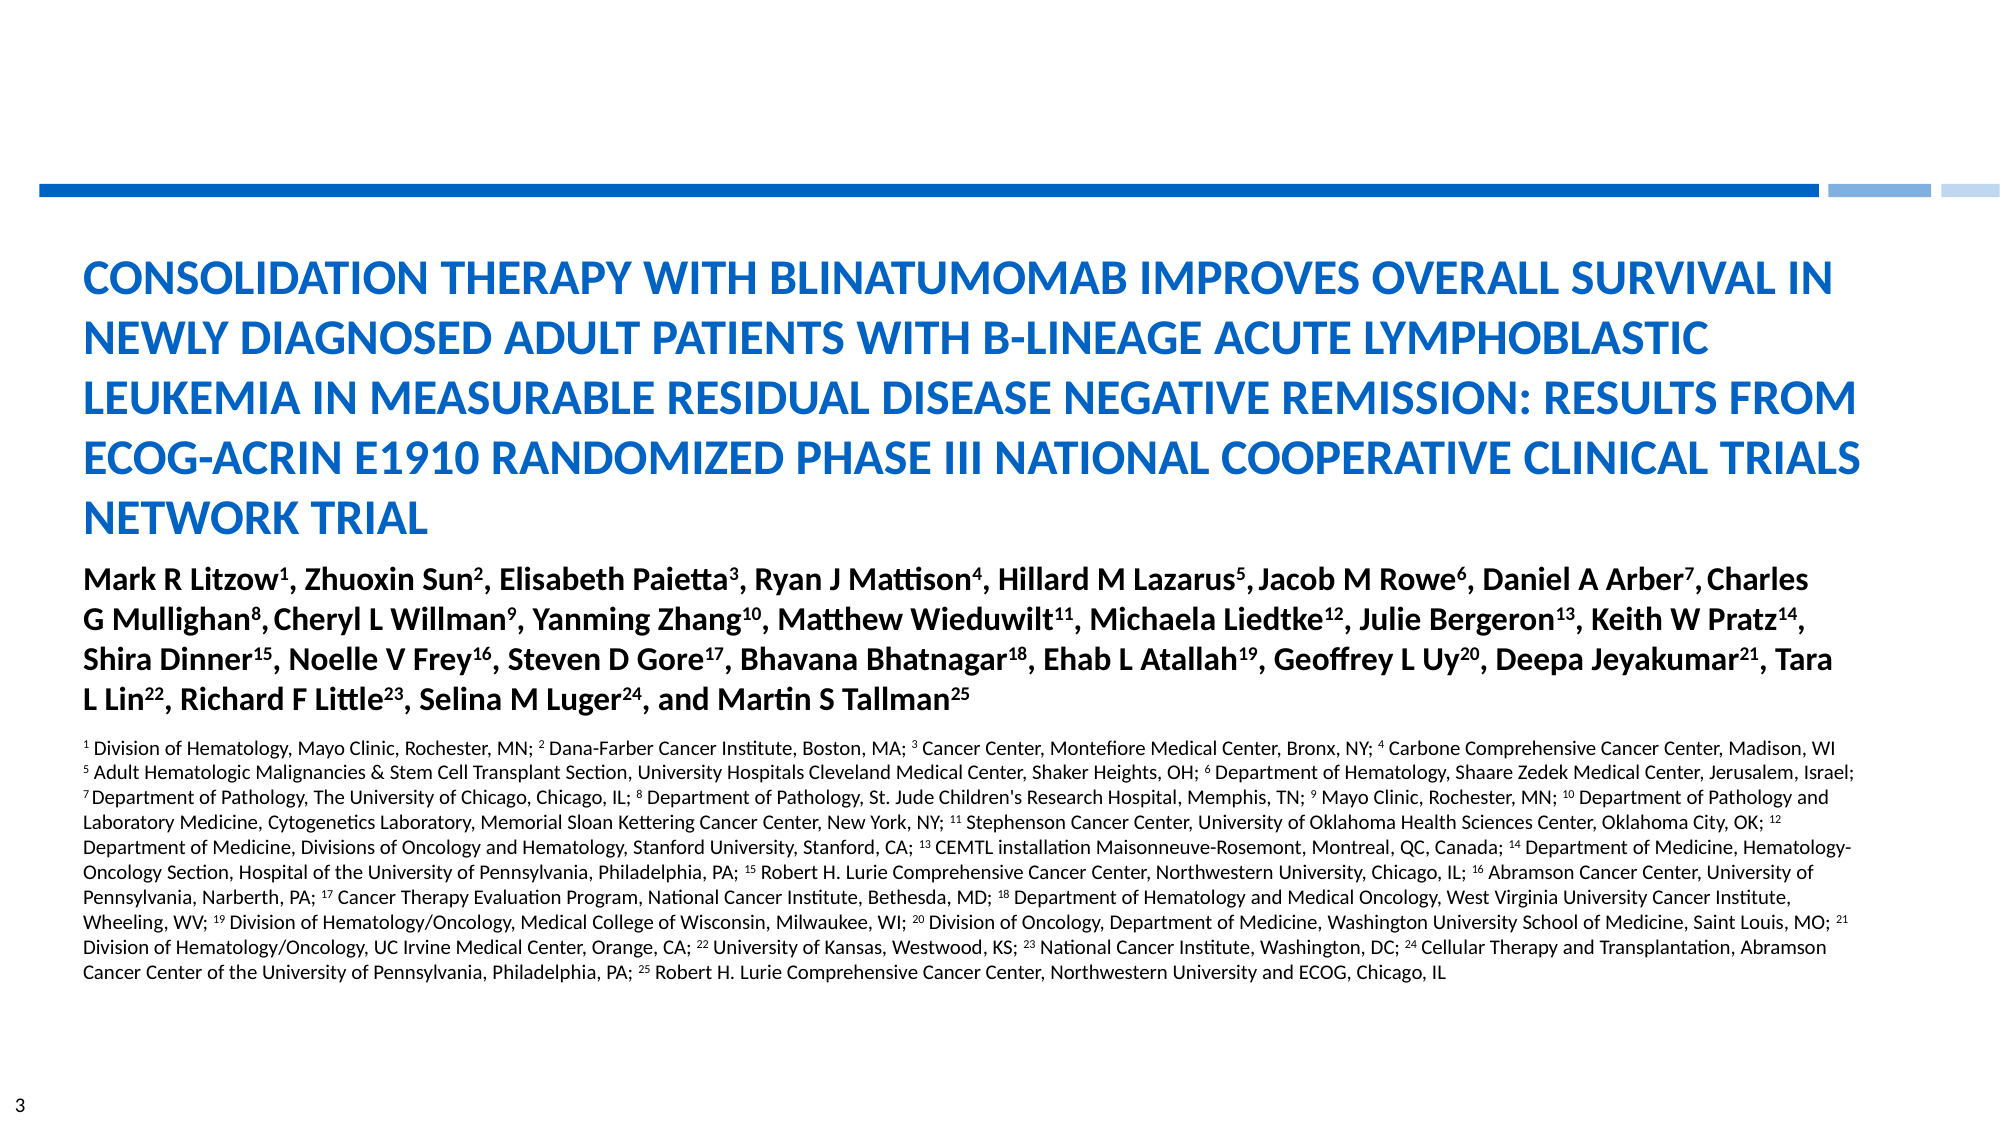

Consolidation therapy with Blinatumomab improves overall survival in newly diagnosed adult patients with b-lineage acute lymphoblastic leukemia in measurable residual disease negative remission: Results from ecog-acrin e1910 randomized phase Iii national cooperative clinical trials network trial
Mark R Litzow1, Zhuoxin Sun2, Elisabeth Paietta3, Ryan J Mattison4, Hillard M Lazarus5, Jacob M Rowe6, Daniel A Arber7, Charles G Mullighan8, Cheryl L Willman9, Yanming Zhang10, Matthew Wieduwilt11, Michaela Liedtke12, Julie Bergeron13, Keith W Pratz14, Shira Dinner15, Noelle V Frey16, Steven D Gore17, Bhavana Bhatnagar18, Ehab L Atallah19, Geoffrey L Uy20, Deepa Jeyakumar21, Tara L Lin22, Richard F Little23, Selina M Luger24, and Martin S Tallman25
1 Division of Hematology, Mayo Clinic, Rochester, MN; 2 Dana-Farber Cancer Institute, Boston, MA; 3 Cancer Center, Montefiore Medical Center, Bronx, NY; 4 Carbone Comprehensive Cancer Center, Madison, WI
5 Adult Hematologic Malignancies & Stem Cell Transplant Section, University Hospitals Cleveland Medical Center, Shaker Heights, OH; 6 Department of Hematology, Shaare Zedek Medical Center, Jerusalem, Israel; 7 Department of Pathology, The University of Chicago, Chicago, IL; 8 Department of Pathology, St. Jude Children's Research Hospital, Memphis, TN; 9 Mayo Clinic, Rochester, MN; 10 Department of Pathology and Laboratory Medicine, Cytogenetics Laboratory, Memorial Sloan Kettering Cancer Center, New York, NY; 11 Stephenson Cancer Center, University of Oklahoma Health Sciences Center, Oklahoma City, OK; 12 Department of Medicine, Divisions of Oncology and Hematology, Stanford University, Stanford, CA; 13 CEMTL installation Maisonneuve-Rosemont, Montreal, QC, Canada; 14 Department of Medicine, Hematology-Oncology Section, Hospital of the University of Pennsylvania, Philadelphia, PA; 15 Robert H. Lurie Comprehensive Cancer Center, Northwestern University, Chicago, IL; 16 Abramson Cancer Center, University of Pennsylvania, Narberth, PA; 17 Cancer Therapy Evaluation Program, National Cancer Institute, Bethesda, MD; 18 Department of Hematology and Medical Oncology, West Virginia University Cancer Institute, Wheeling, WV; 19 Division of Hematology/Oncology, Medical College of Wisconsin, Milwaukee, WI; 20 Division of Oncology, Department of Medicine, Washington University School of Medicine, Saint Louis, MO; 21 Division of Hematology/Oncology, UC Irvine Medical Center, Orange, CA; 22 University of Kansas, Westwood, KS; 23 National Cancer Institute, Washington, DC; 24 Cellular Therapy and Transplantation, Abramson Cancer Center of the University of Pennsylvania, Philadelphia, PA; 25 Robert H. Lurie Comprehensive Cancer Center, Northwestern University and ECOG, Chicago, IL